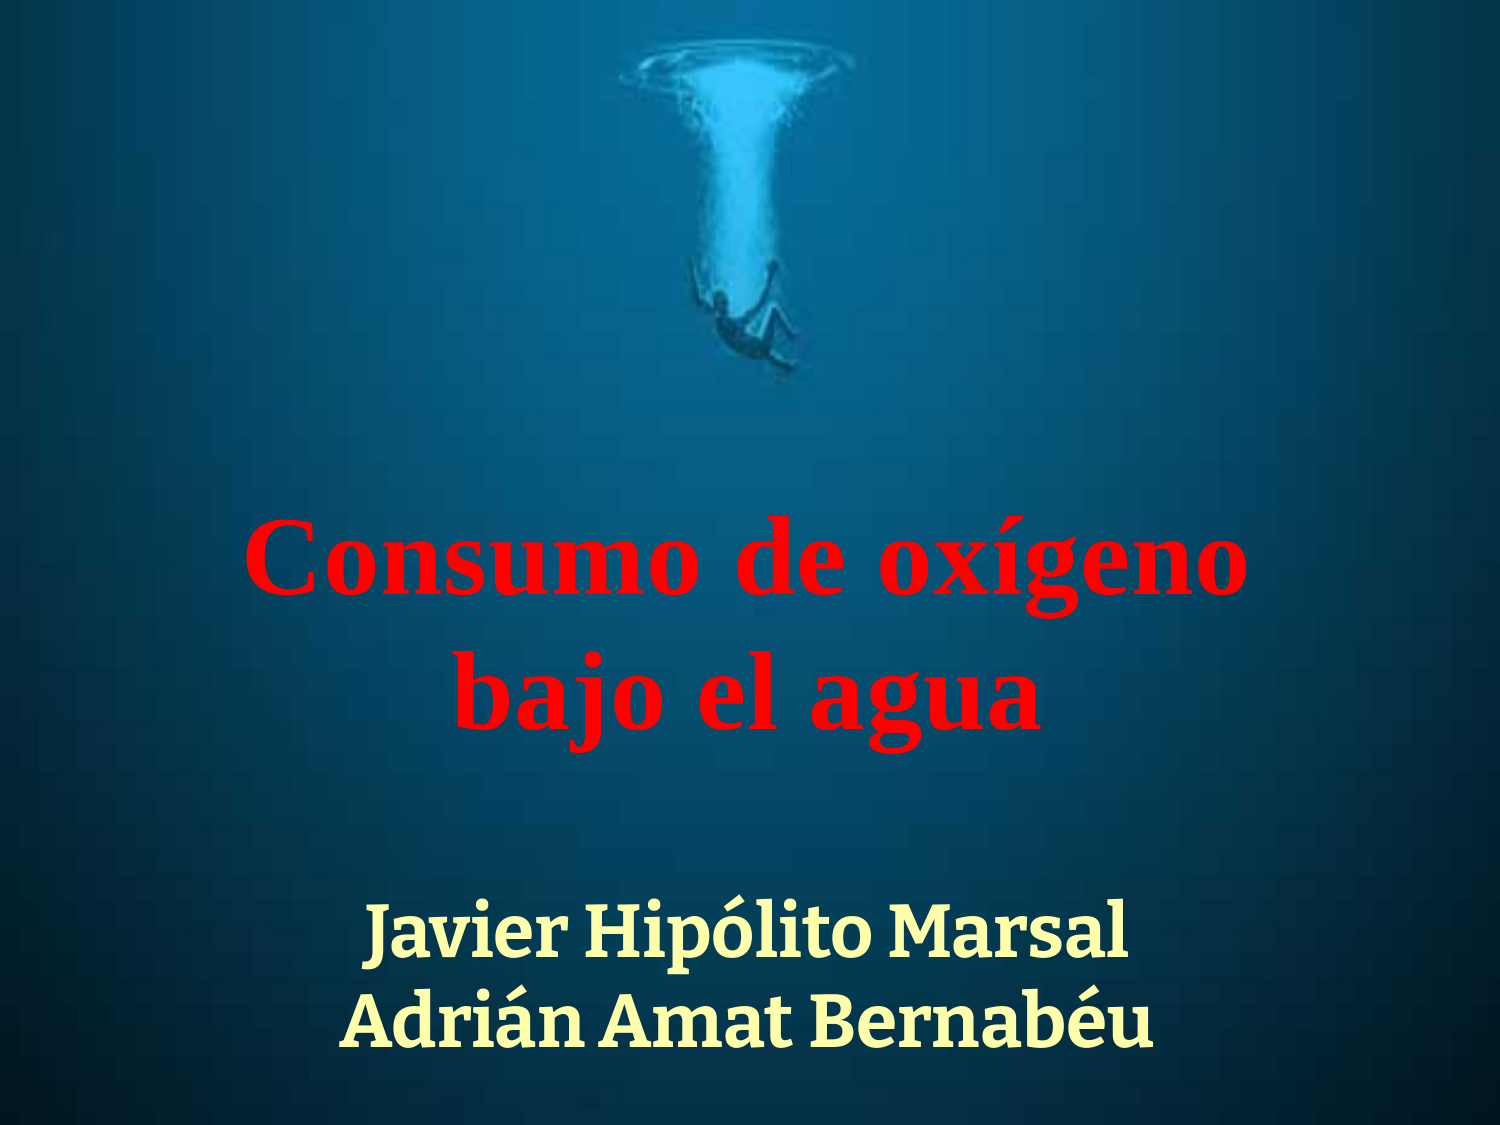

Consumo de oxígeno bajo el agua
Javier Hipólito Marsal
Adrián Amat Bernabéu